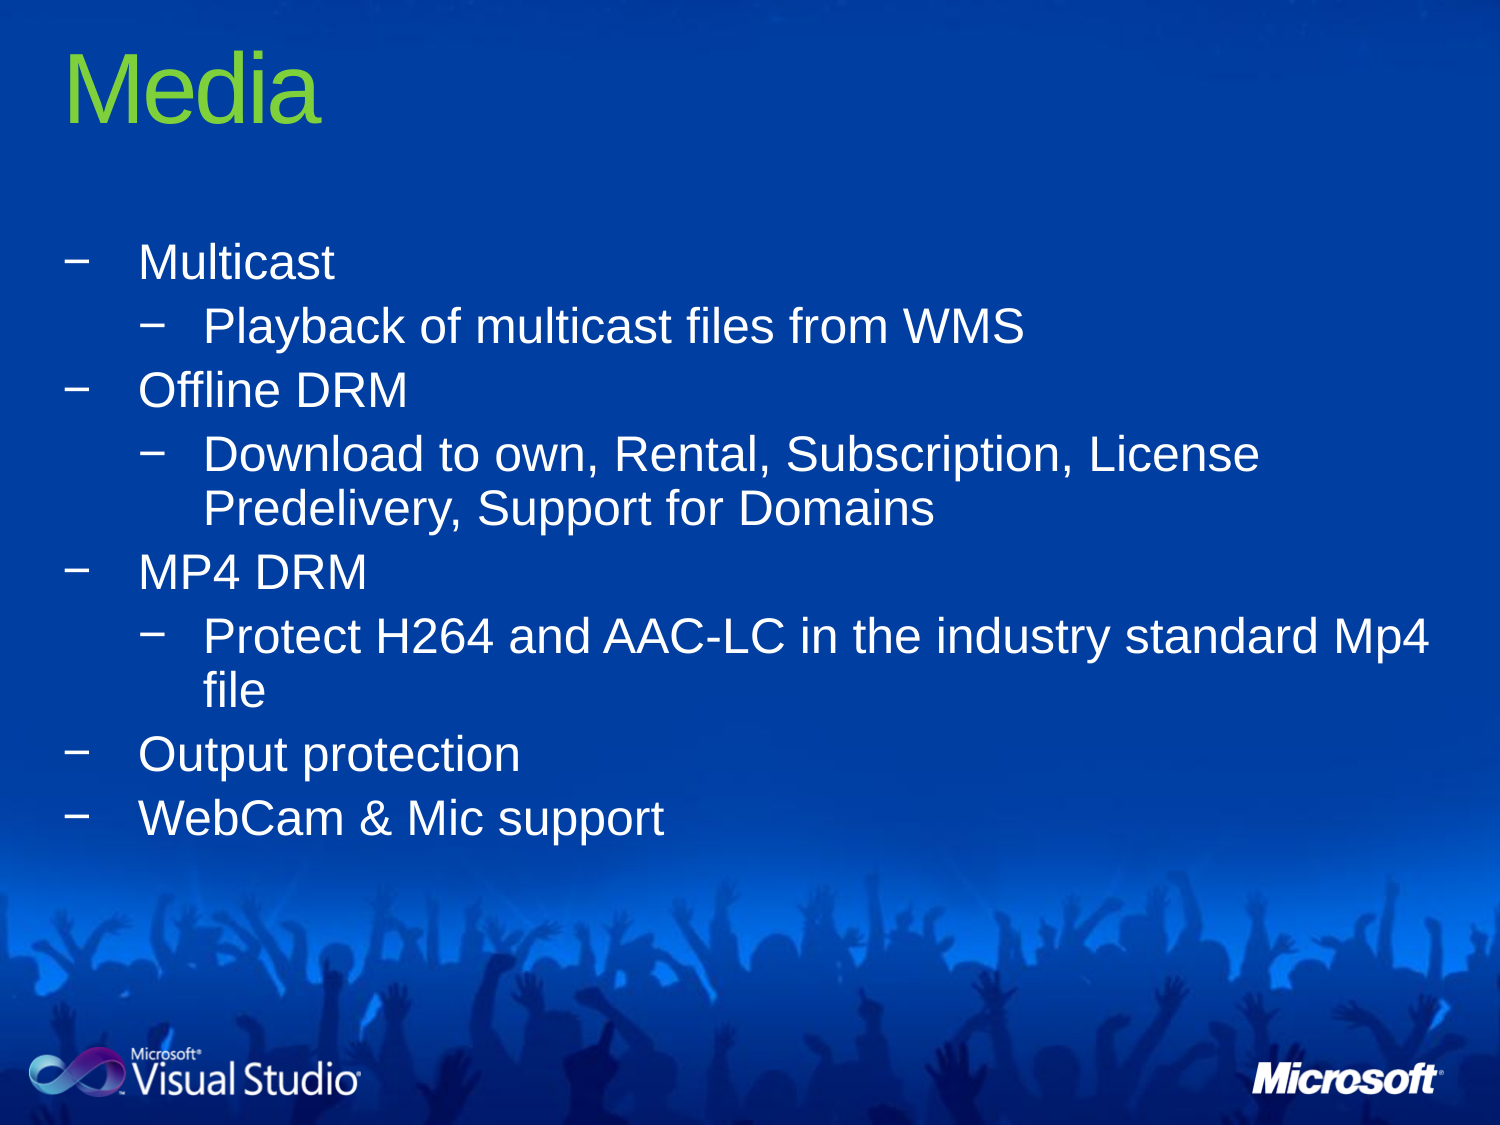

# Media
Multicast
Playback of multicast files from WMS
Offline DRM
Download to own, Rental, Subscription, License Predelivery, Support for Domains
MP4 DRM
Protect H264 and AAC-LC in the industry standard Mp4 file
Output protection
WebCam & Mic support